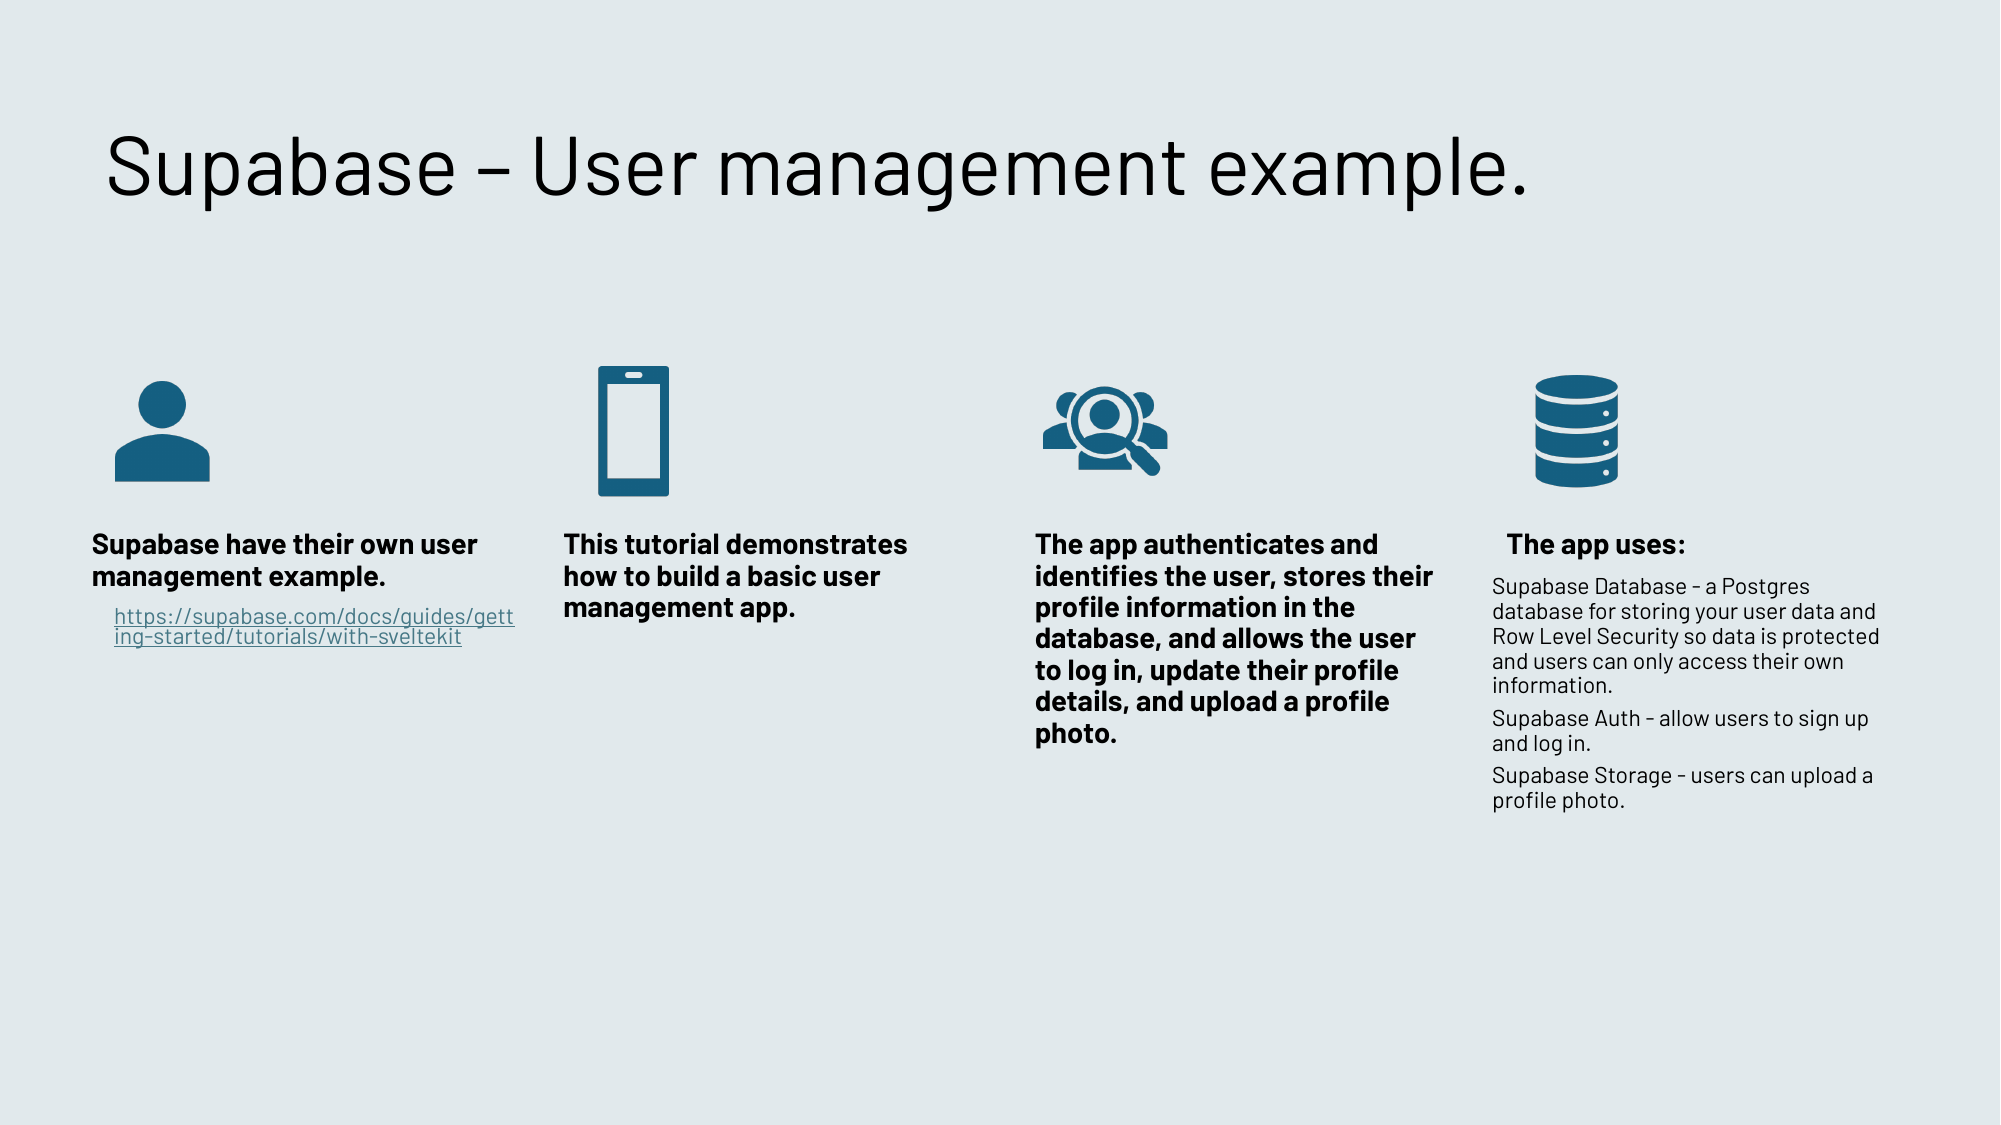

# Supabase – User management example.
Supabase have their own user management example.
https://supabase.com/docs/guides/getting-started/tutorials/with-sveltekit
This tutorial demonstrates how to build a basic user management app.
The app authenticates and identifies the user, stores their profile information in the database, and allows the user to log in, update their profile details, and upload a profile photo.
The app uses:
Supabase Database - a Postgres database for storing your user data and Row Level Security so data is protected and users can only access their own information.
Supabase Auth - allow users to sign up and log in.
Supabase Storage - users can upload a profile photo.